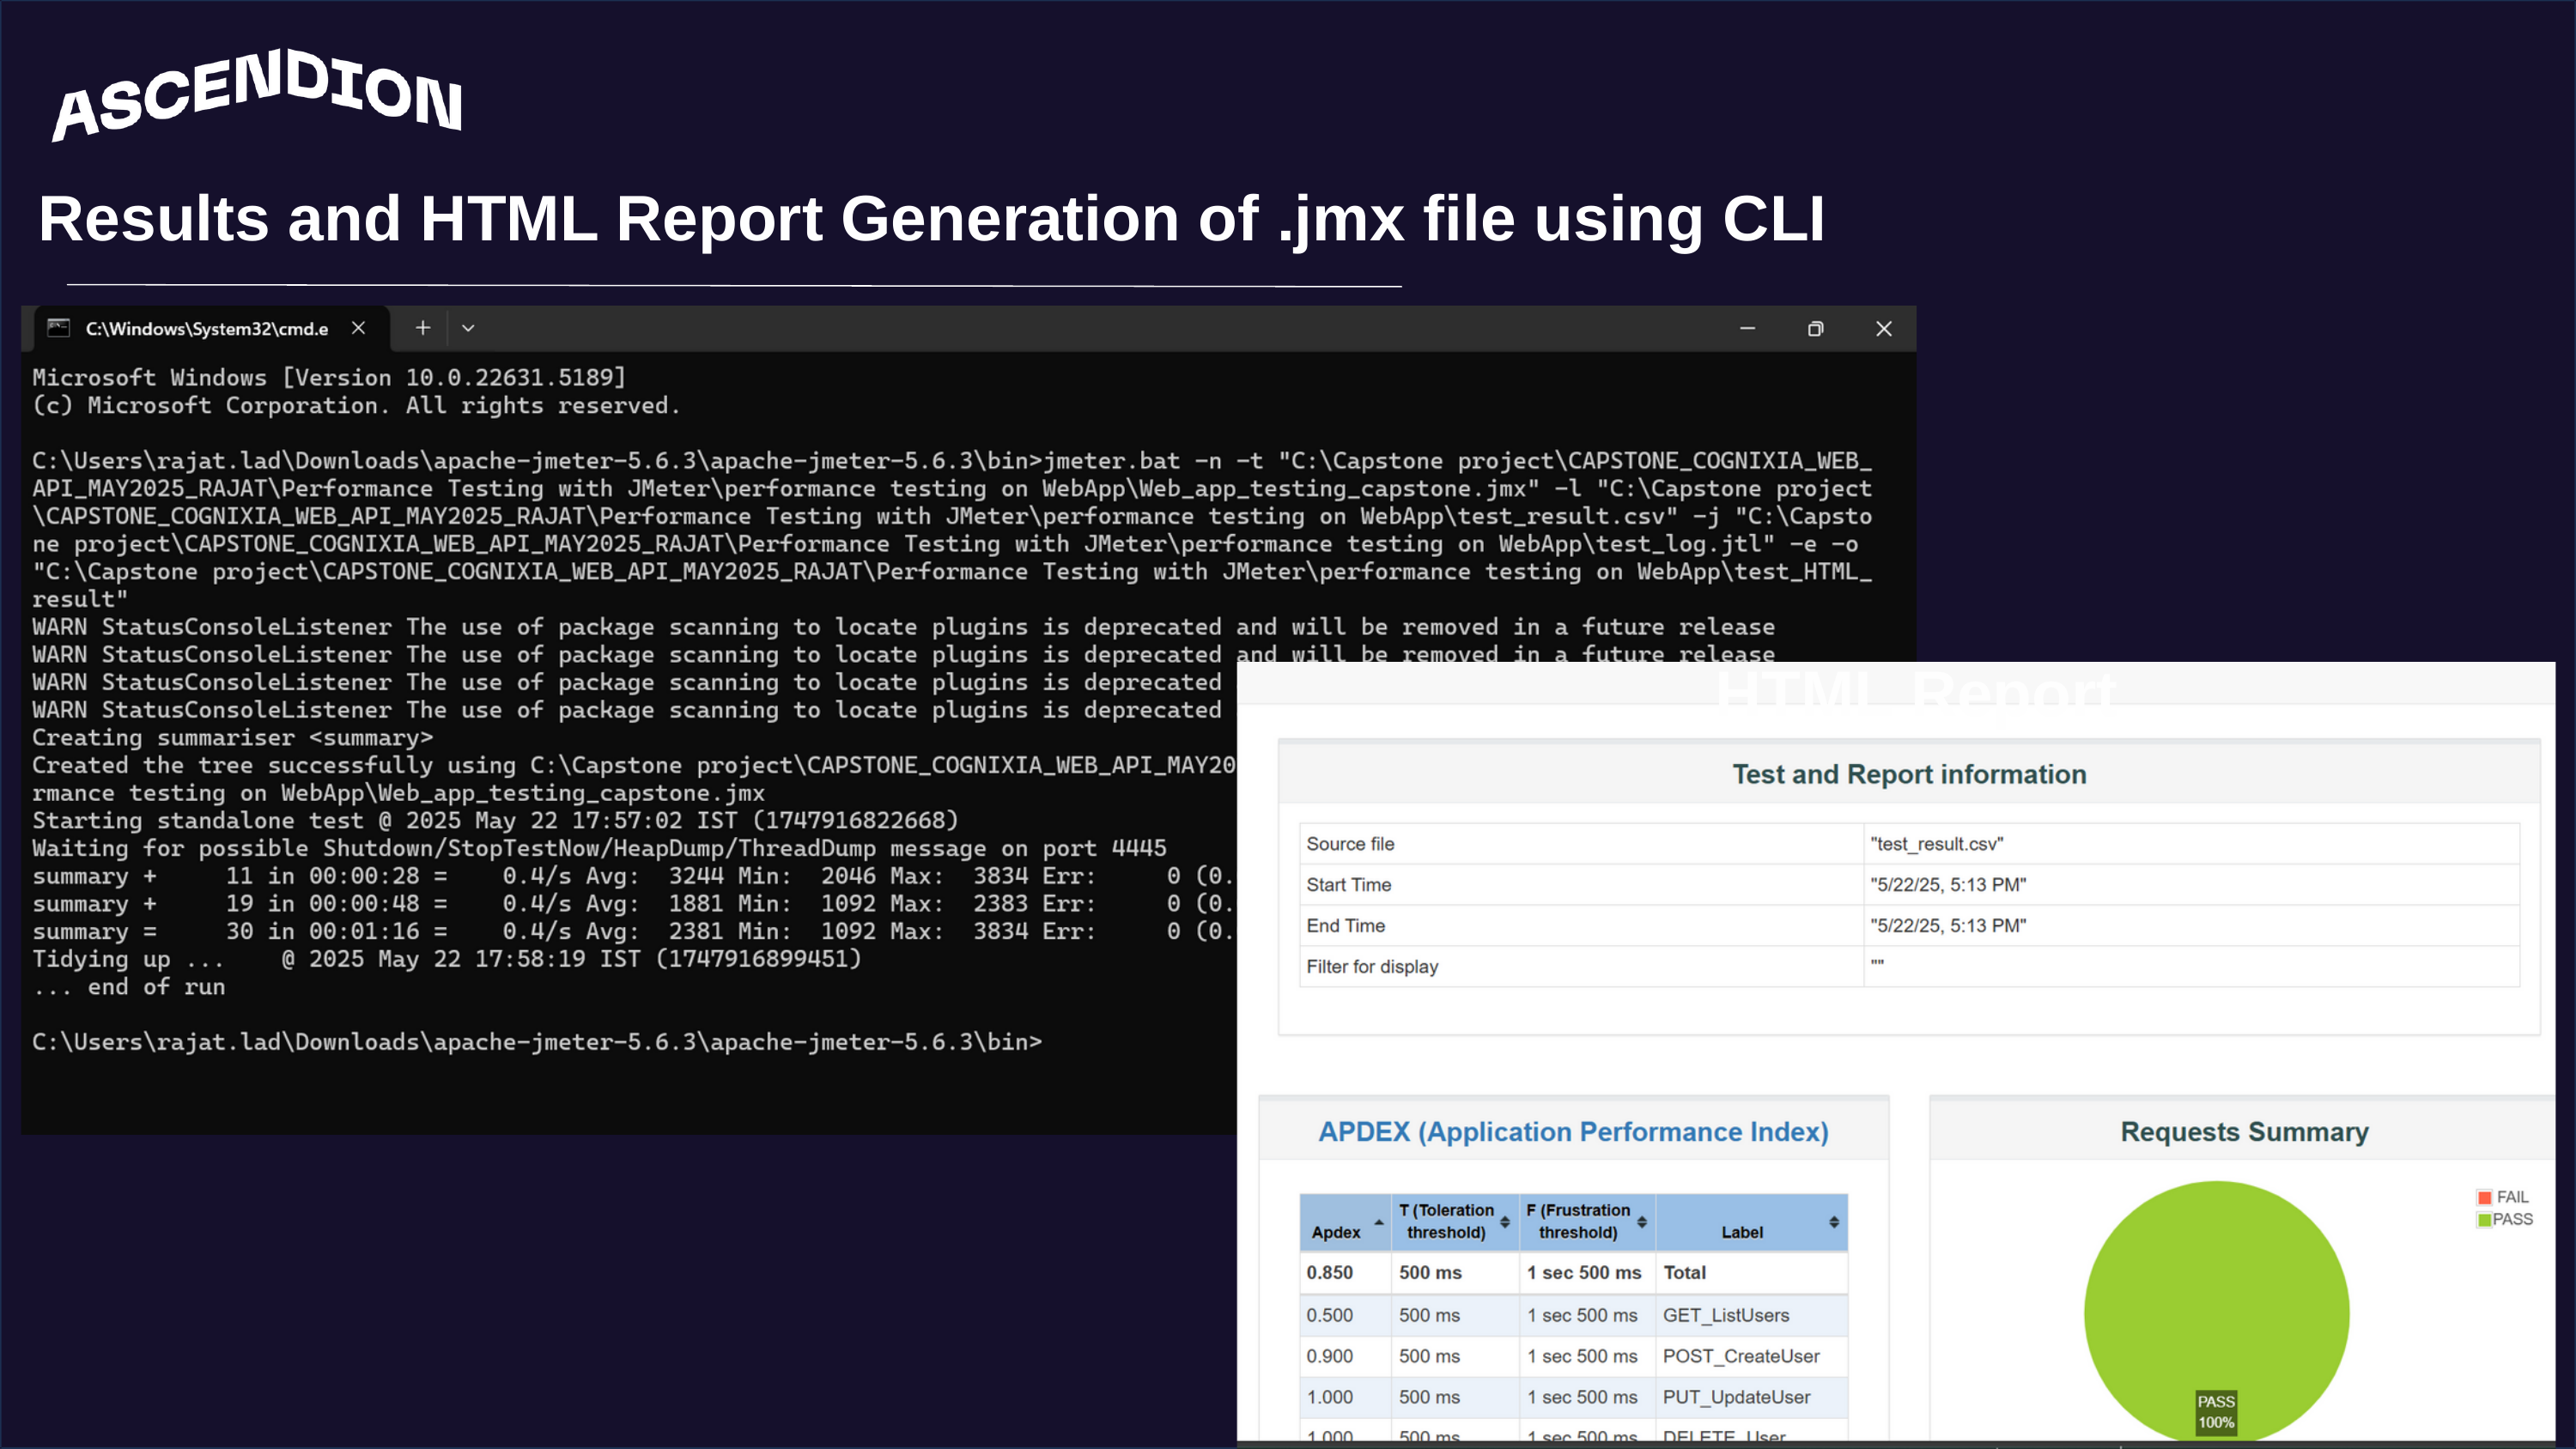

Results and HTML Report Generation of .jmx file using CLI

HTML Report